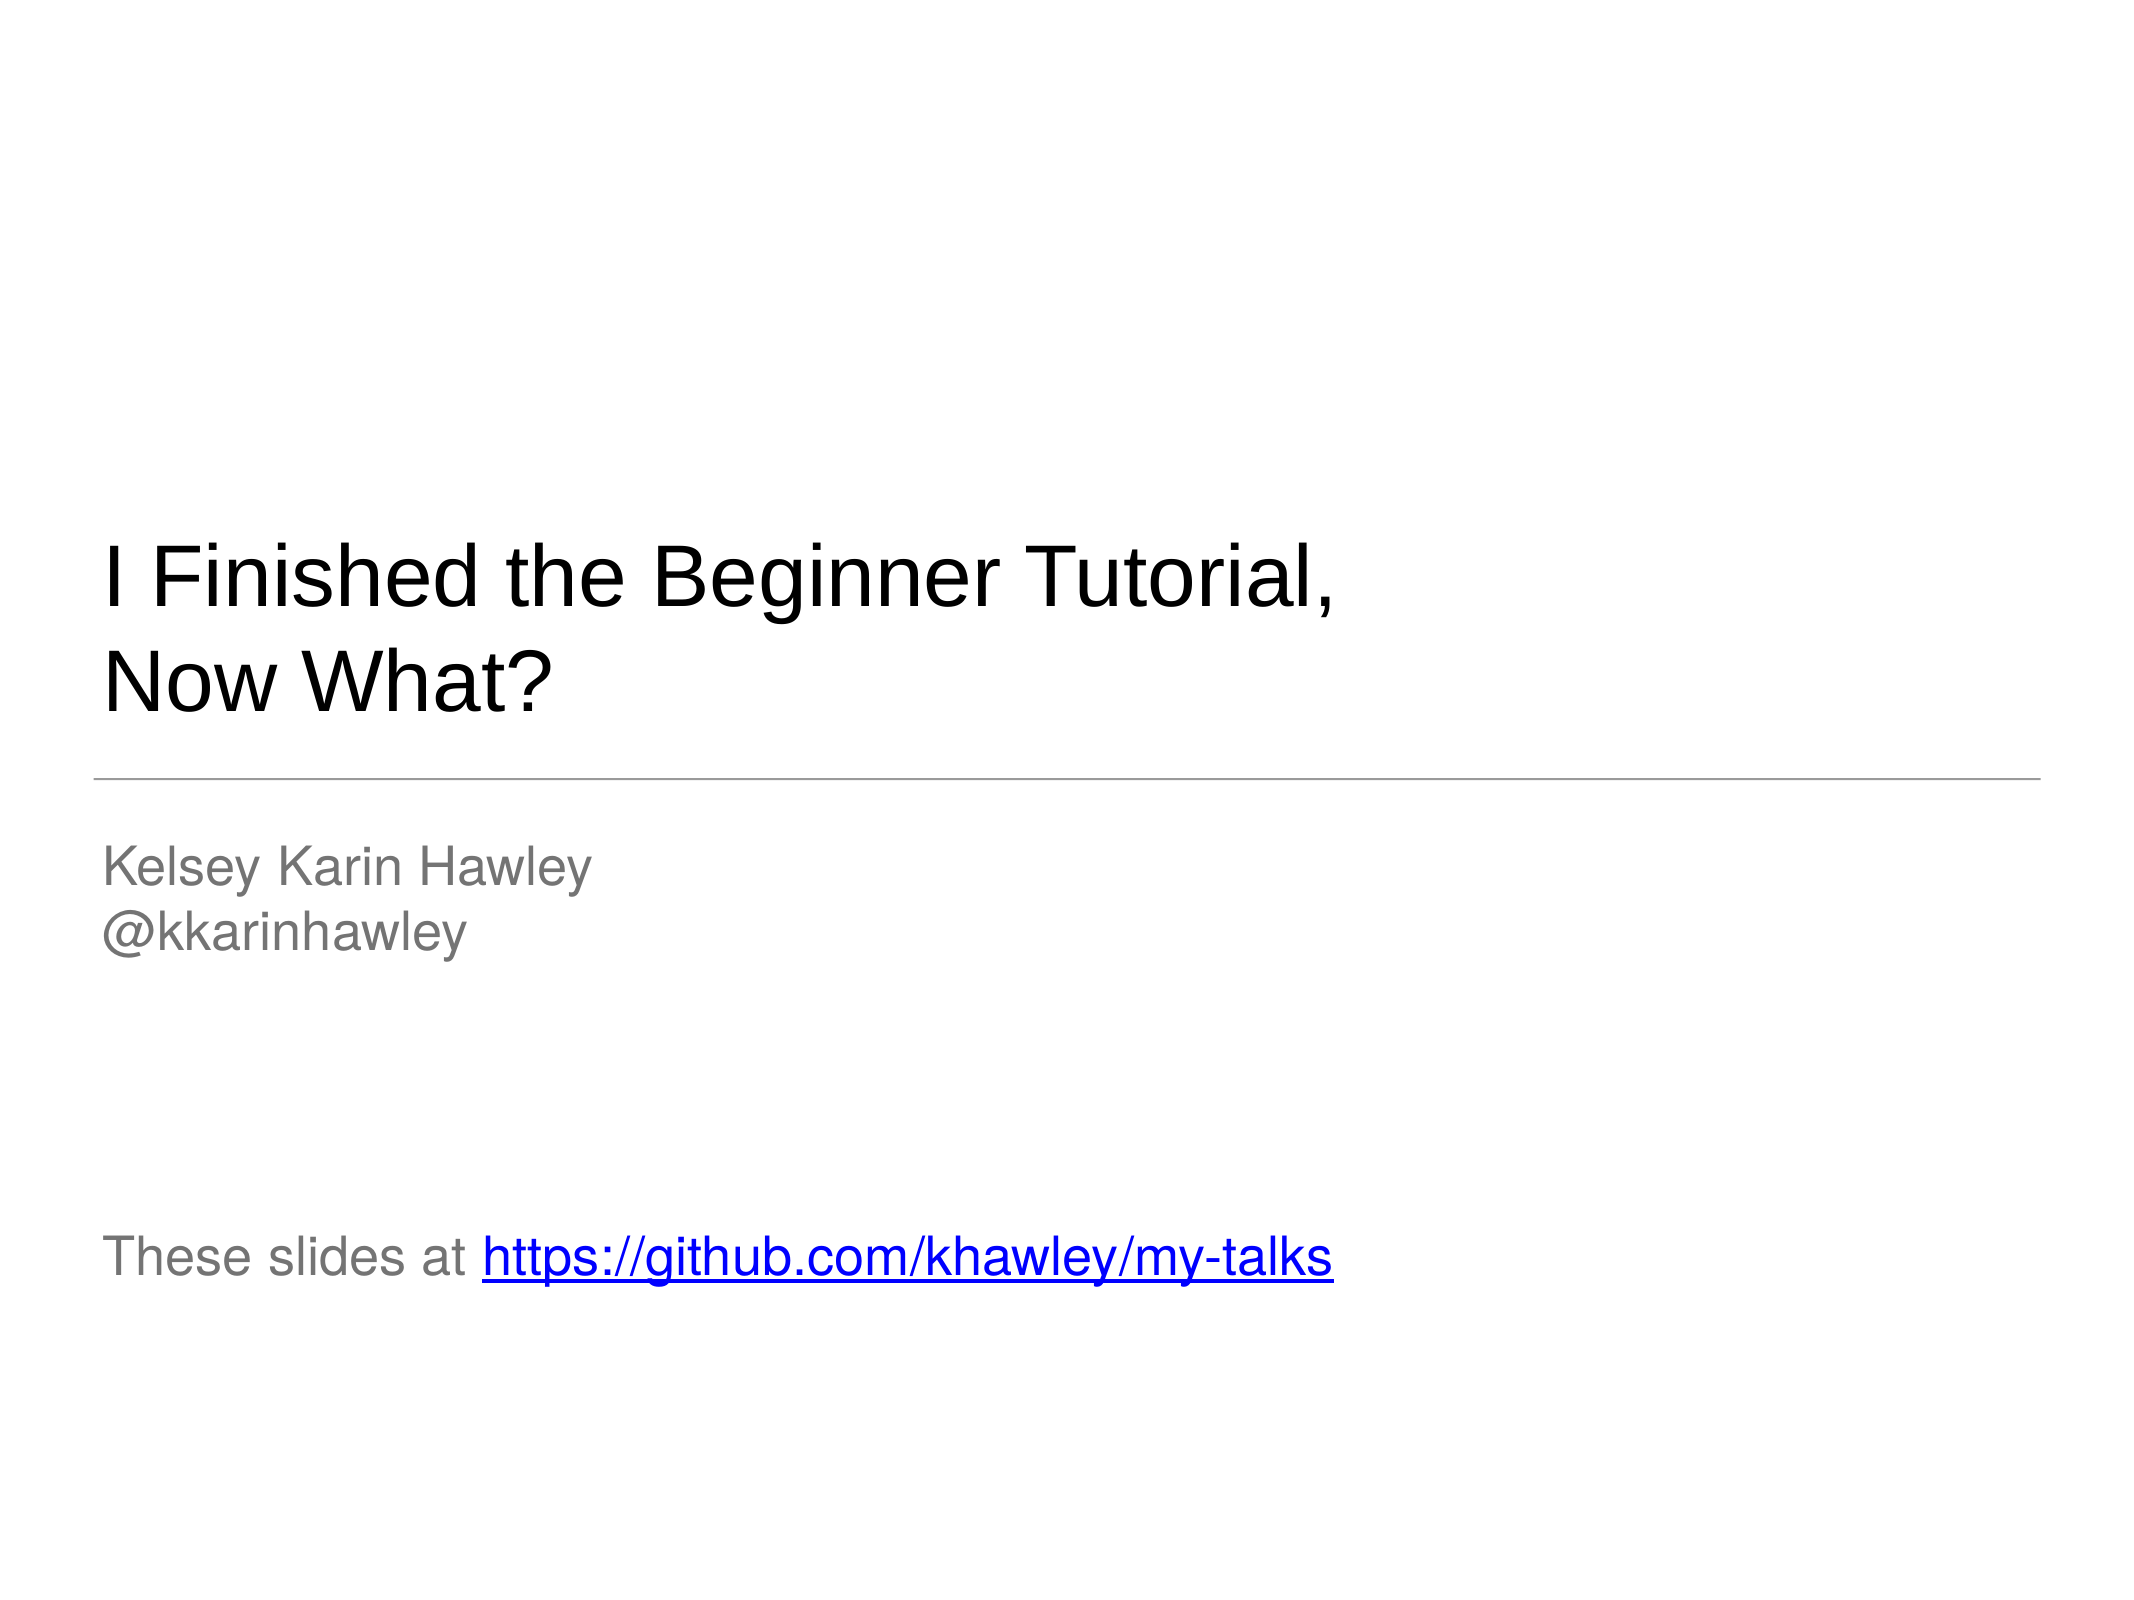

# I Finished the Beginner Tutorial,
Now What?
Kelsey Karin Hawley
@kkarinhawley

These slides at https://github.com/khawley/my-talks
1